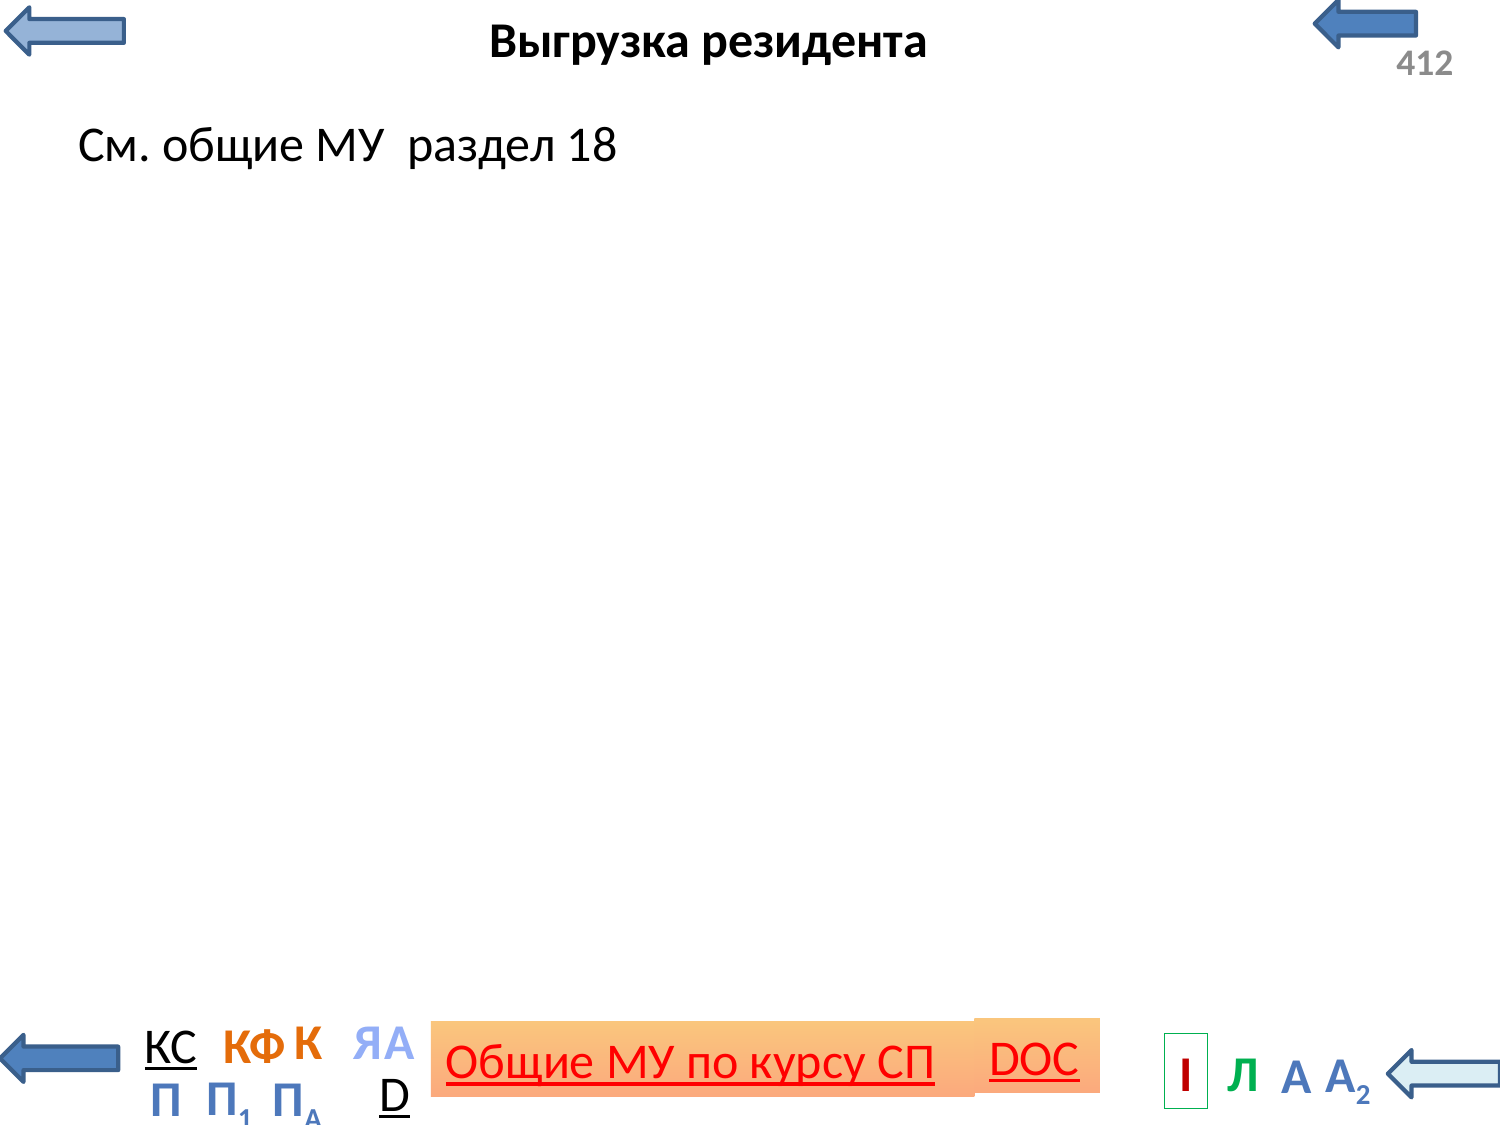

# Выгрузка резидента
См. общие МУ  раздел 18